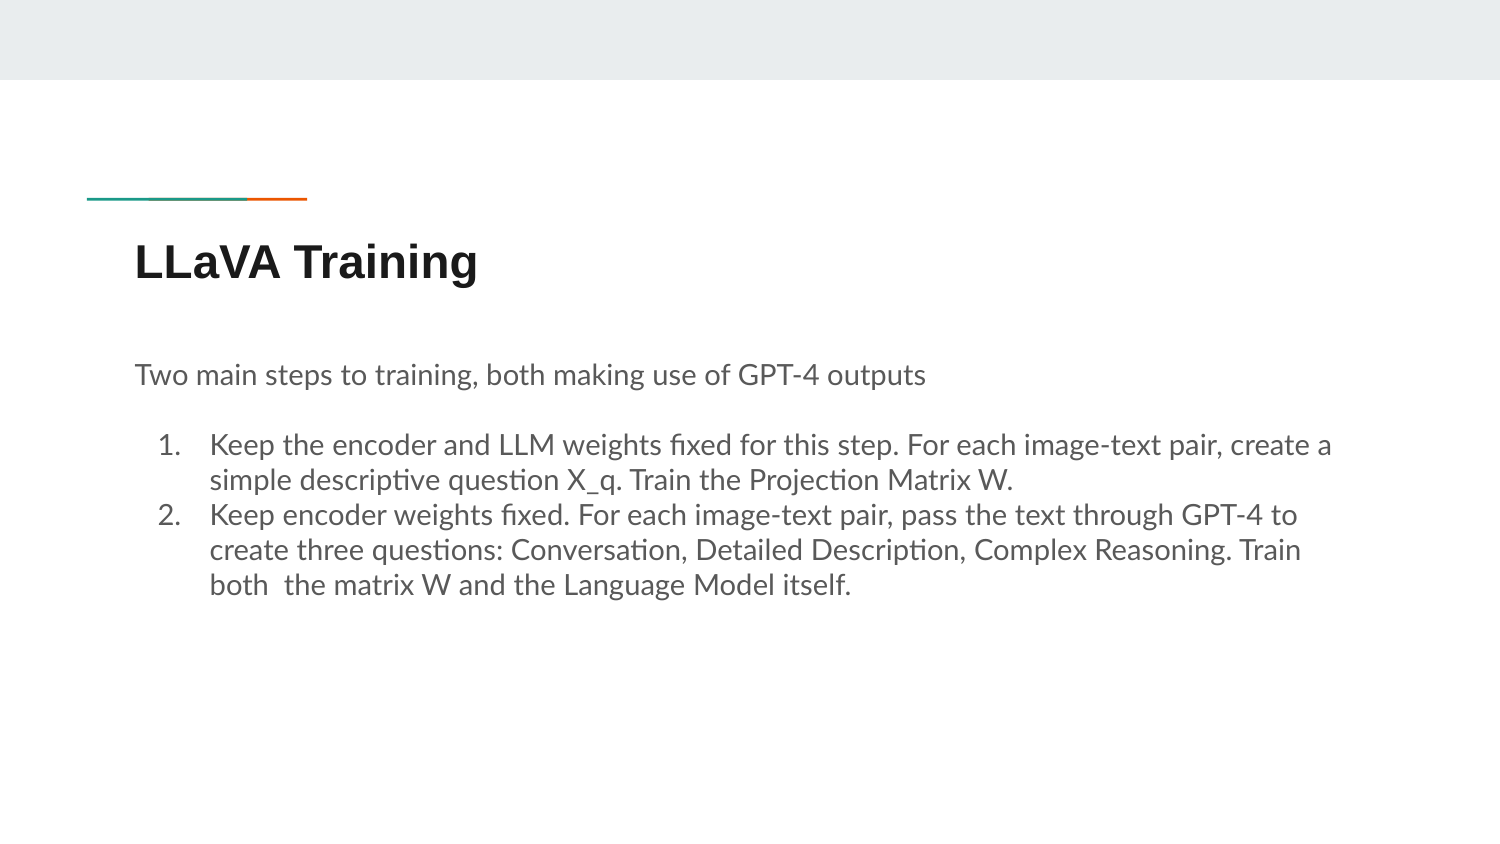

# LLaVA Training
Two main steps to training, both making use of GPT-4 outputs

Keep the encoder and LLM weights fixed for this step. For each image-text pair, create a simple descriptive question X_q. Train the Projection Matrix W.
Keep encoder weights fixed. For each image-text pair, pass the text through GPT-4 to create three questions: Conversation, Detailed Description, Complex Reasoning. Train both  the matrix W and the Language Model itself.